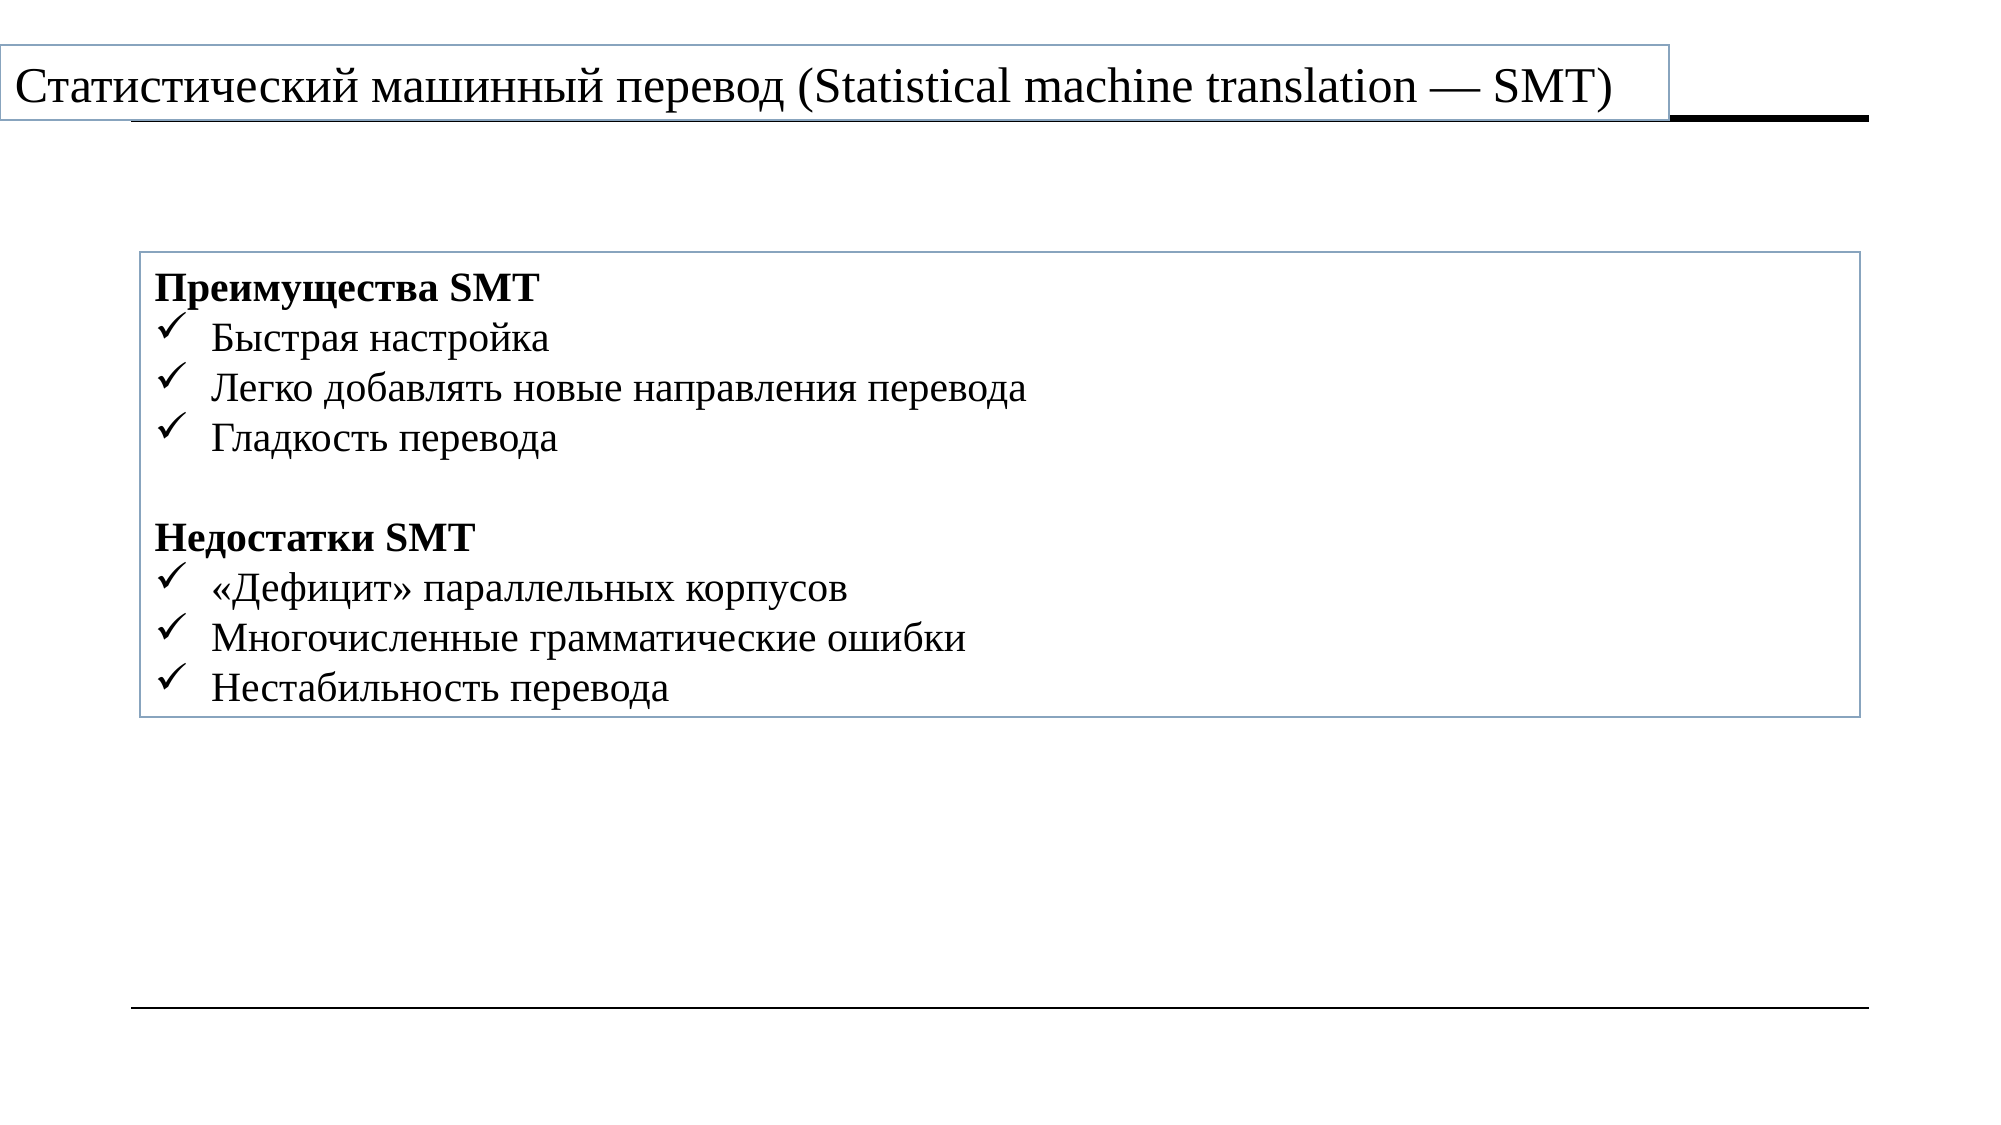

Статистический машинный перевод (Statistical machine translation — SMT)
Преимущества SMT
Быстрая настройка
Легко добавлять новые направления перевода
Гладкость перевода

Недостатки SMT
«Дефицит» параллельных корпусов
Многочисленные грамматические ошибки
Нестабильность перевода